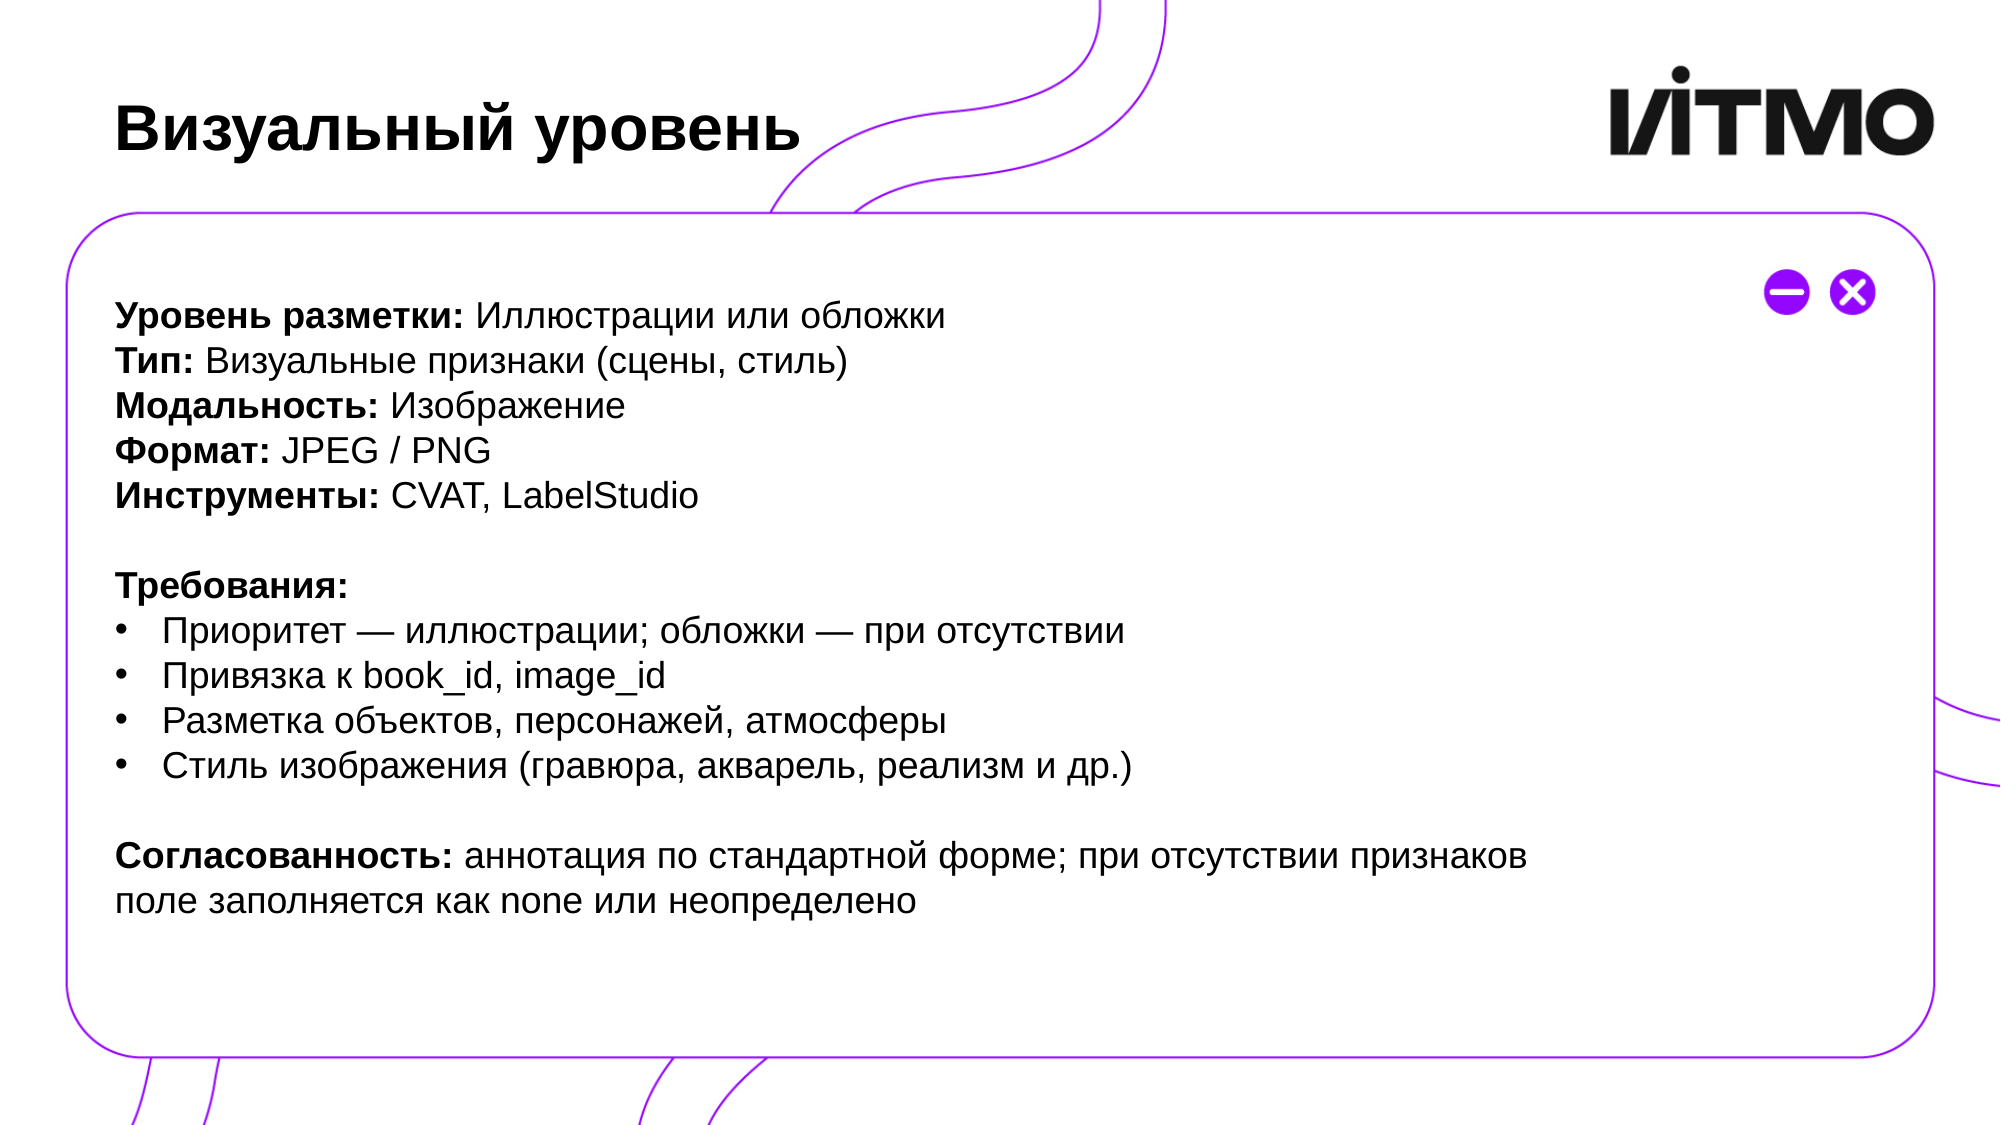

# Визуальный уровень
Уровень разметки: Иллюстрации или обложки
Тип: Визуальные признаки (сцены, стиль)
Модальность: Изображение
Формат: JPEG / PNG
Инструменты: CVAT, LabelStudio

Требования:
Приоритет — иллюстрации; обложки — при отсутствии
Привязка к book_id, image_id
Разметка объектов, персонажей, атмосферы
Стиль изображения (гравюра, акварель, реализм и др.)

Согласованность: аннотация по стандартной форме; при отсутствии признаков поле заполняется как none или неопределено